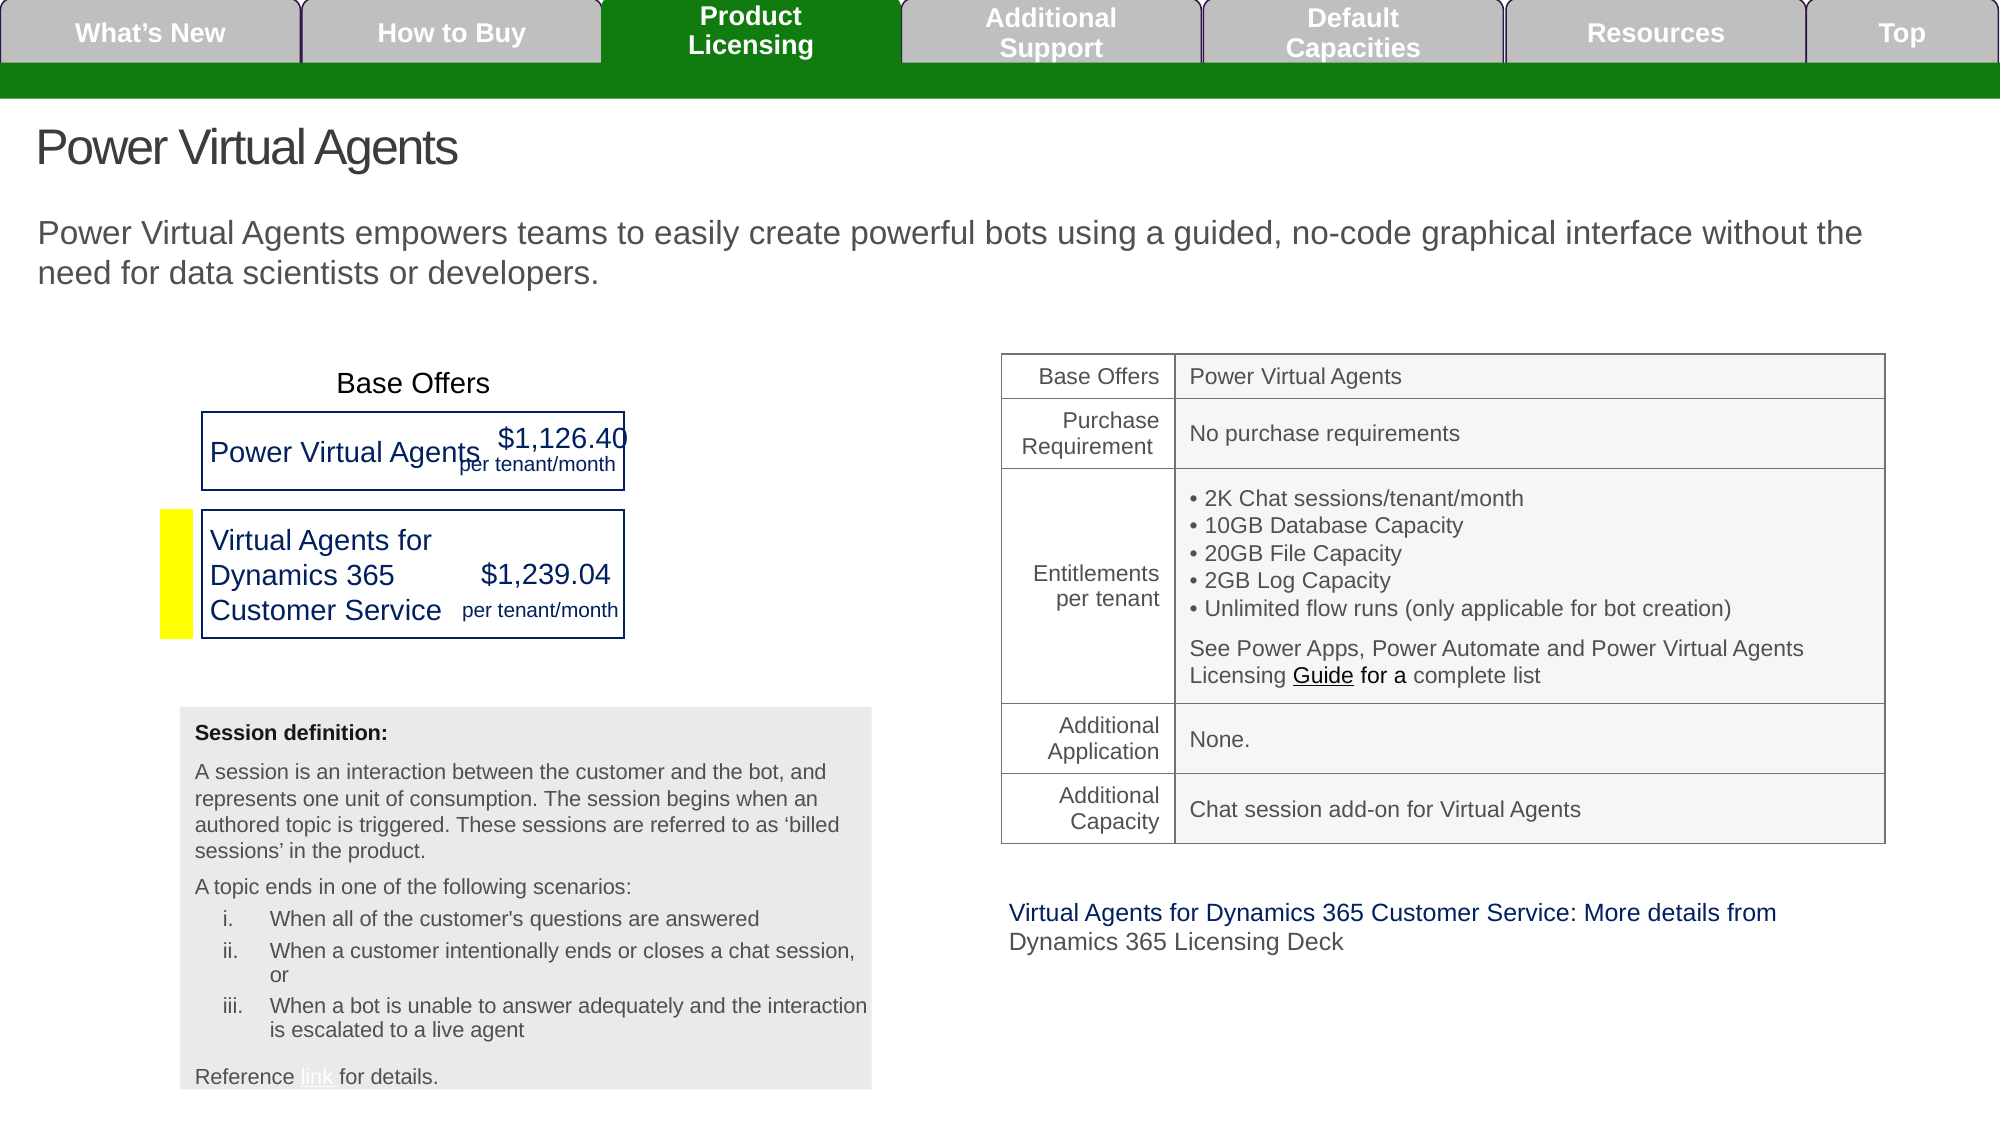

Product Licensing
Top
What’s New
Resources
Default Capacities
Additional Support
How to Buy

# Power Virtual Agents
Power Virtual Agents empowers teams to easily create powerful bots using a guided, no-code graphical interface without the need for data scientists or developers.
Base Offers
| Base Offers | Power Virtual Agents |
| --- | --- |
| Purchase Requirement | No purchase requirements |
| Entitlements per tenant | 2K Chat sessions/tenant/month 10GB Database Capacity 20GB File Capacity 2GB Log Capacity Unlimited flow runs (only applicable for bot creation) See Power Apps, Power Automate and Power Virtual Agents Licensing Guide for a complete list |
| Additional Application | None. |
| Additional Capacity | Chat session add-on for Virtual Agents |
$1,126.40
Power Virtual Agents
per tenant/month

Virtual Agents for
Dynamics 365
Customer Service
$1,239.04
per tenant/month
Session definition:
A session is an interaction between the customer and the bot, and represents one unit of consumption. The session begins when an authored topic is triggered. These sessions are referred to as ‘billed sessions’ in the product.

A topic ends in one of the following scenarios:
When all of the customer's questions are answered
When a customer intentionally ends or closes a chat session, or
When a bot is unable to answer adequately and the interaction is escalated to a live agent

Reference link for details.
Virtual Agents for Dynamics 365 Customer Service: More details from Dynamics 365 Licensing Deck